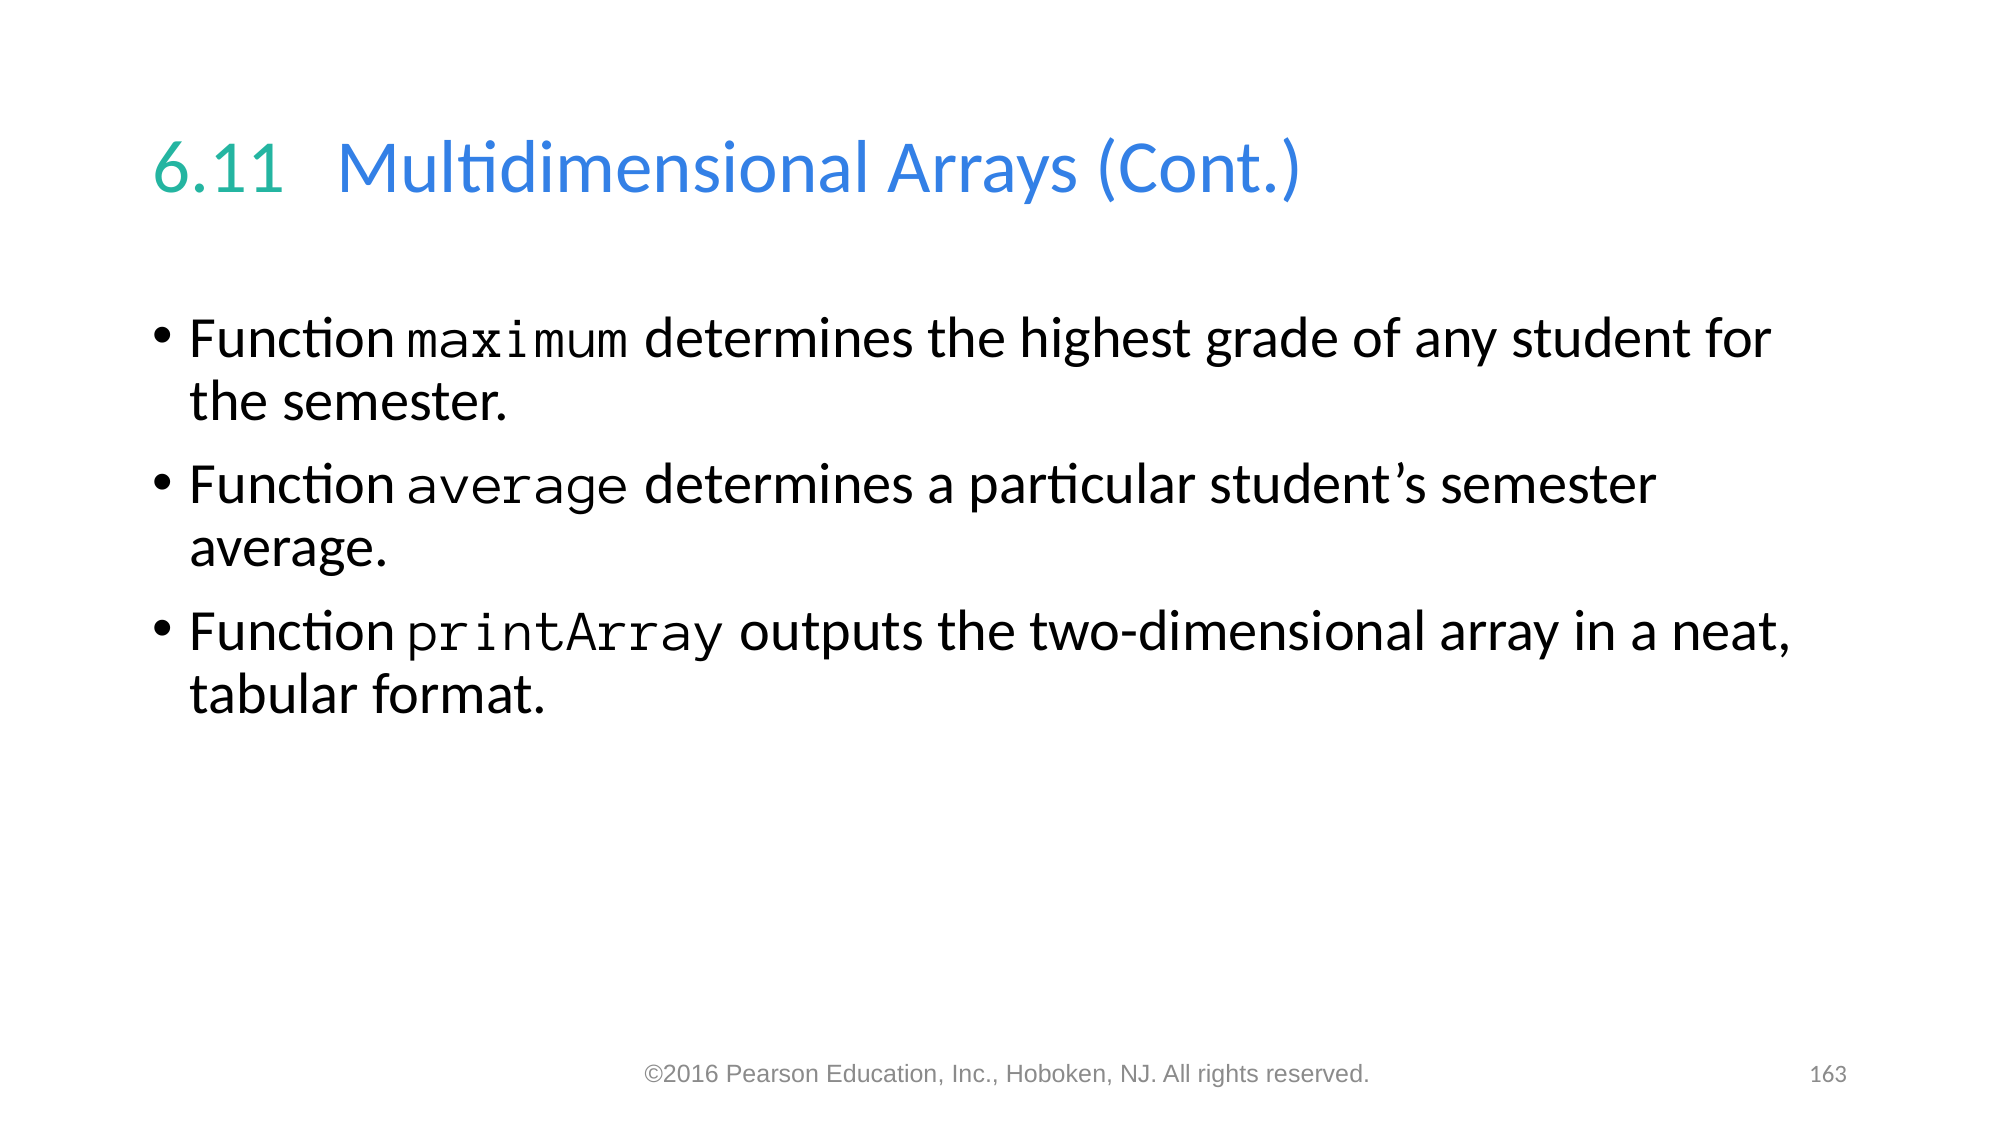

# 6.11   Multidimensional Arrays (Cont.)
Function maximum determines the highest grade of any student for the semester.
Function average determines a particular student’s semester average.
Function printArray outputs the two-dimensional array in a neat, tabular format.
163
©2016 Pearson Education, Inc., Hoboken, NJ. All rights reserved.